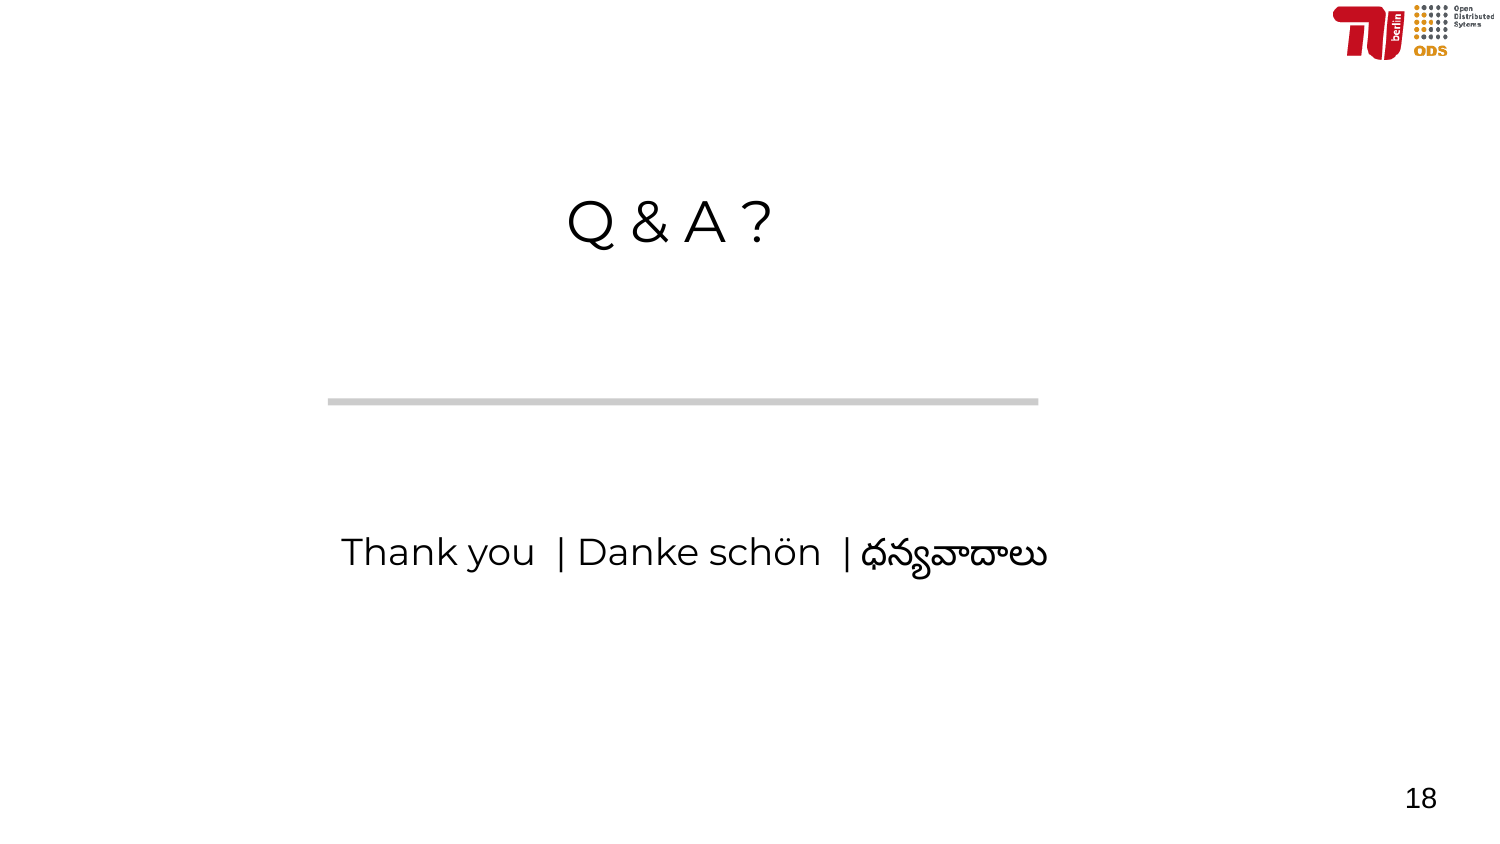

# Q & A ?

Thank you  | Danke schön  |
ధన్యవాదాలు
18